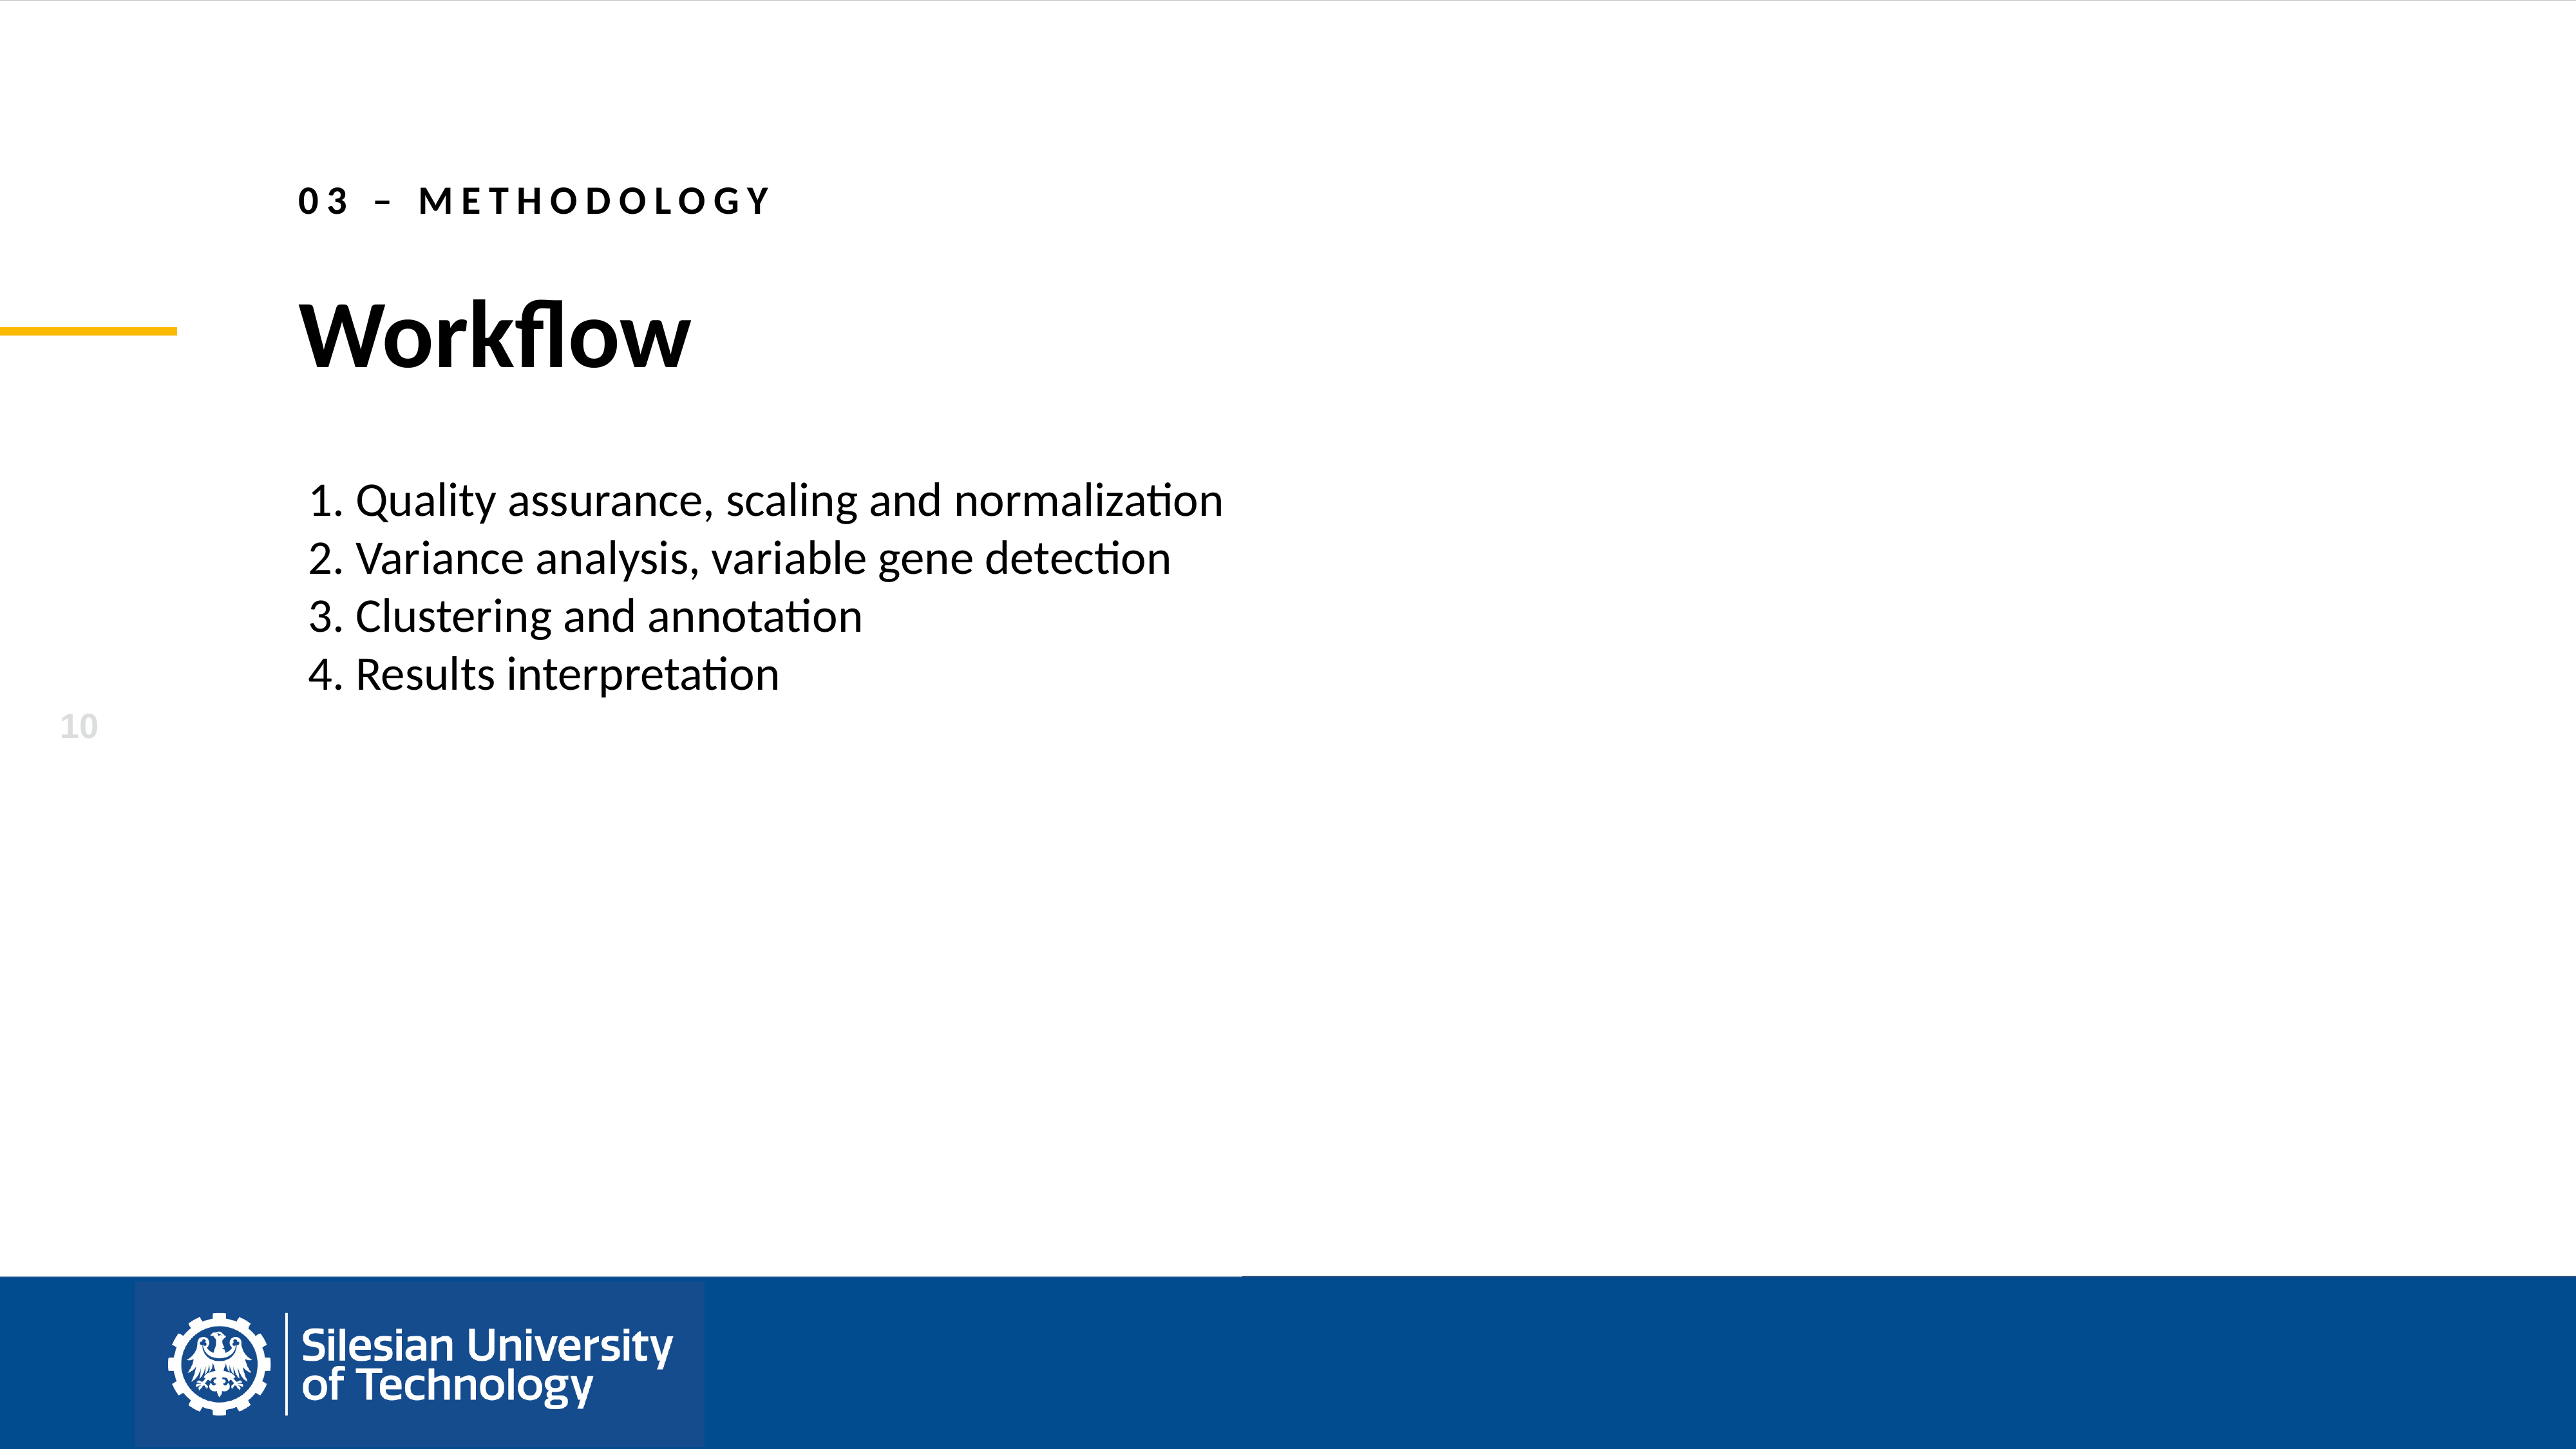

03 – methodology
Workflow
1. Quality assurance, scaling and normalization
2. Variance analysis, variable gene detection
3. Clustering and annotation
4. Results interpretation